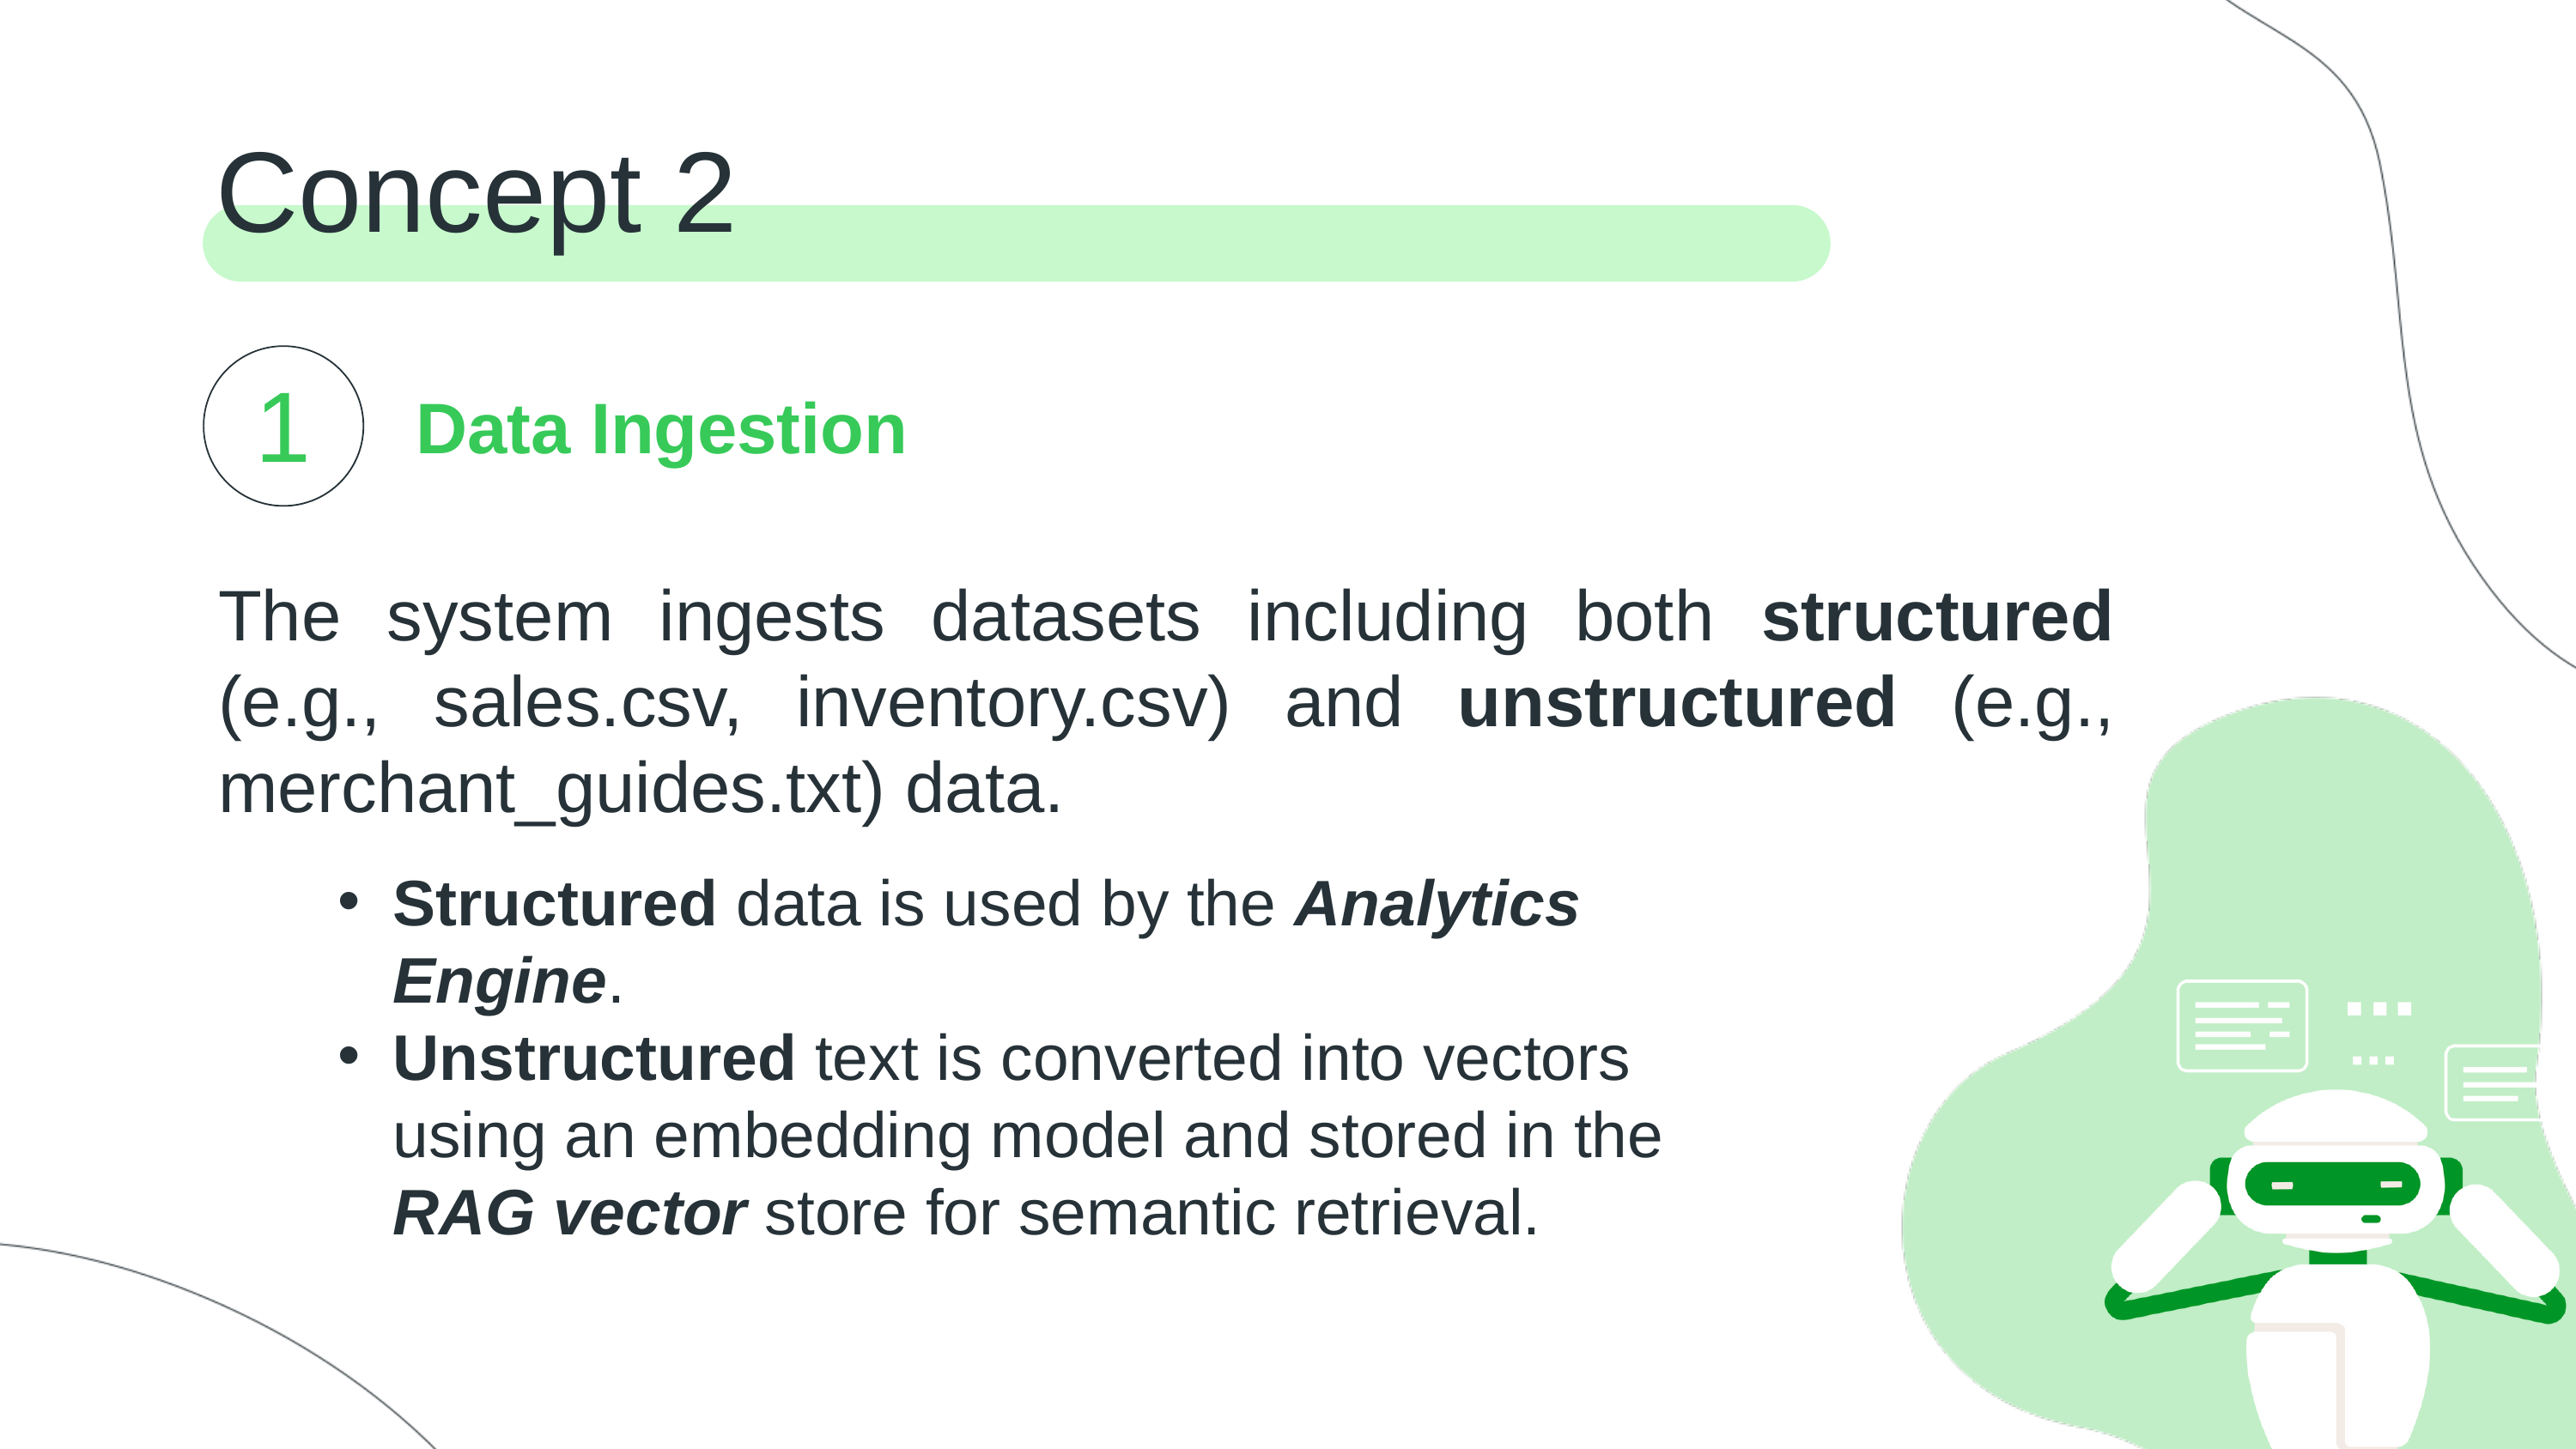

Concept 2

1
Data Ingestion
The system ingests datasets including both structured (e.g., sales.csv, inventory.csv) and unstructured (e.g., merchant_guides.txt) data.

Structured data is used by the Analytics Engine.
Unstructured text is converted into vectors using an embedding model and stored in the RAG vector store for semantic retrieval.